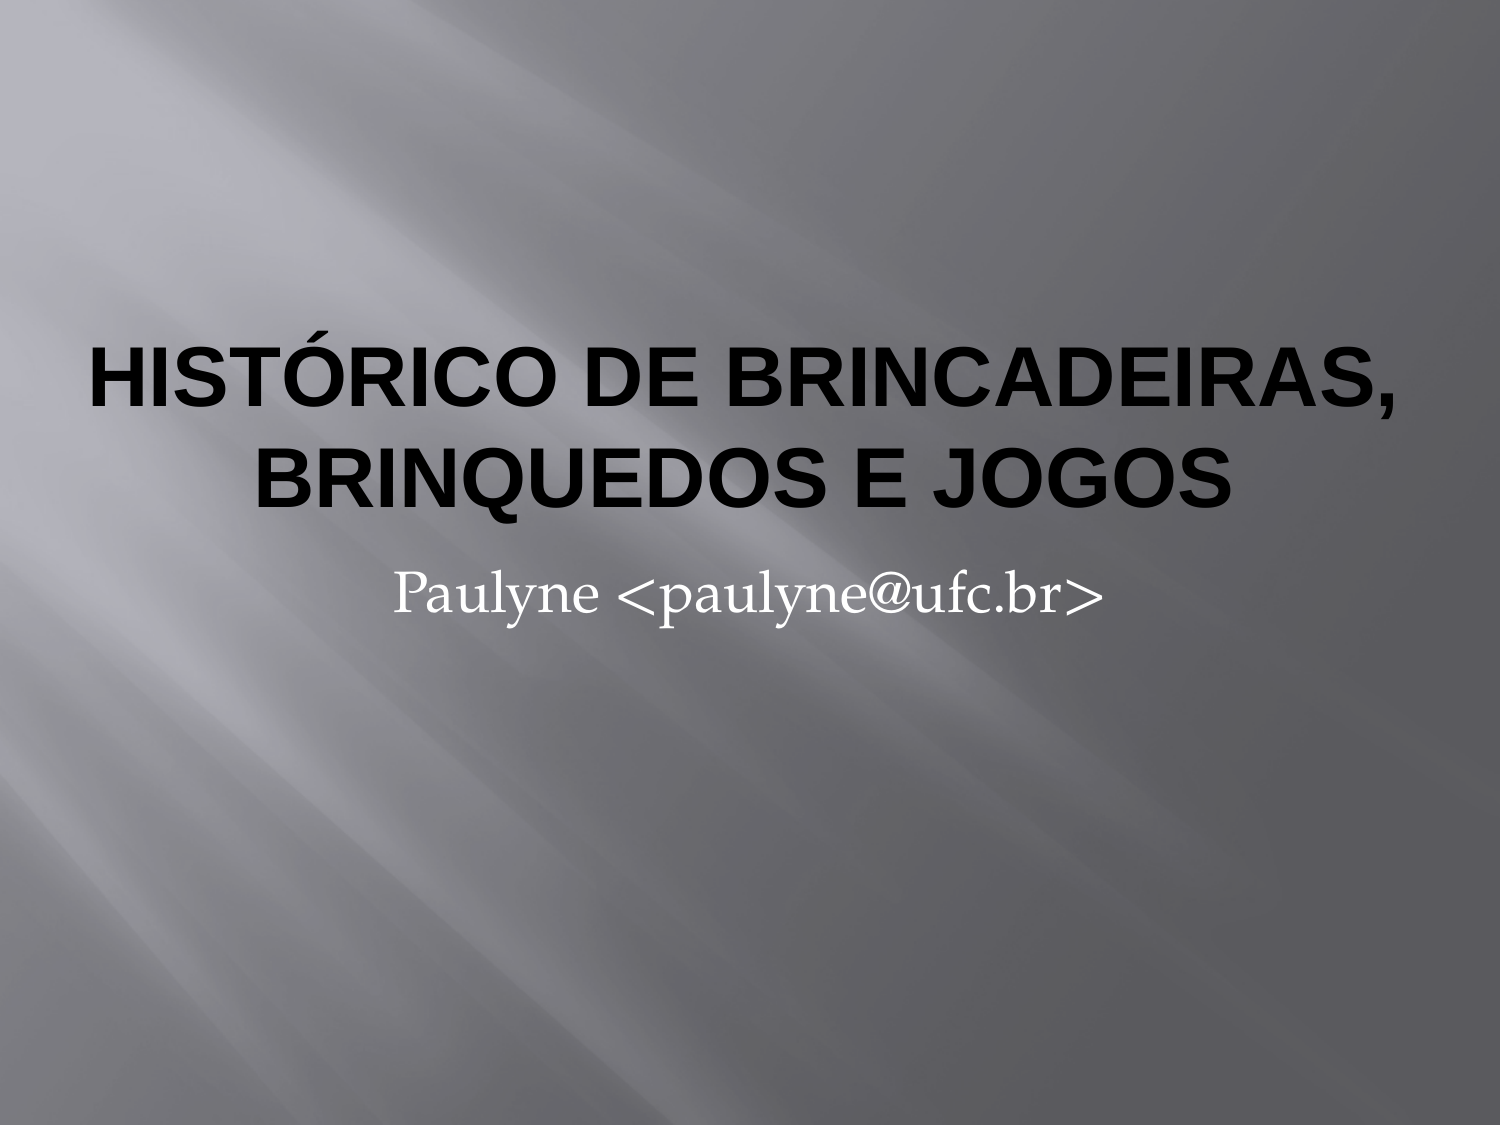

# Histórico de Brincadeiras, brinquedos e jogos
Paulyne <paulyne@ufc.br>